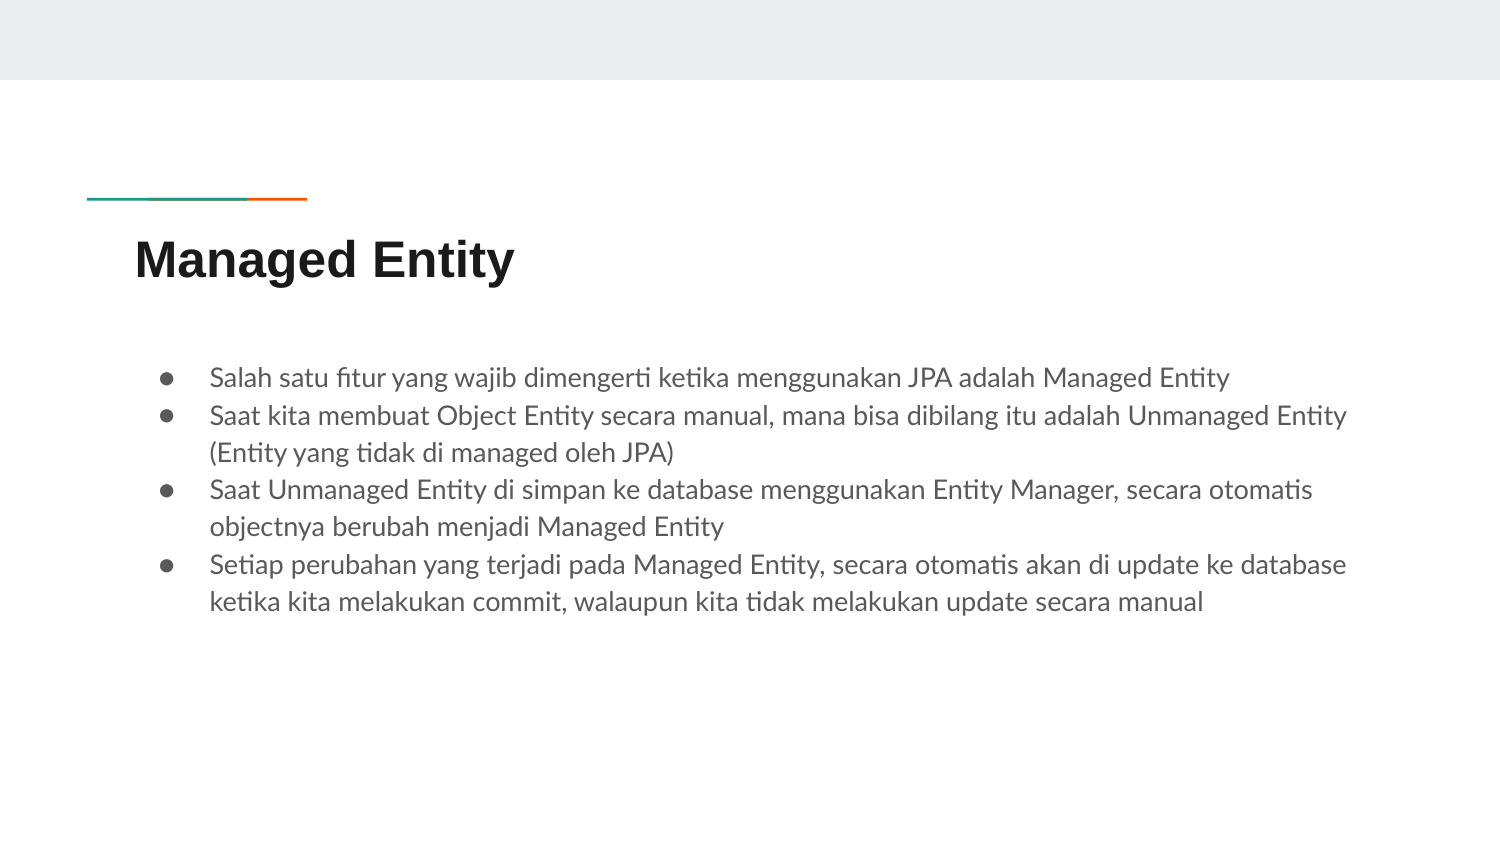

# Managed Entity
Salah satu fitur yang wajib dimengerti ketika menggunakan JPA adalah Managed Entity
Saat kita membuat Object Entity secara manual, mana bisa dibilang itu adalah Unmanaged Entity (Entity yang tidak di managed oleh JPA)
Saat Unmanaged Entity di simpan ke database menggunakan Entity Manager, secara otomatis objectnya berubah menjadi Managed Entity
Setiap perubahan yang terjadi pada Managed Entity, secara otomatis akan di update ke database ketika kita melakukan commit, walaupun kita tidak melakukan update secara manual